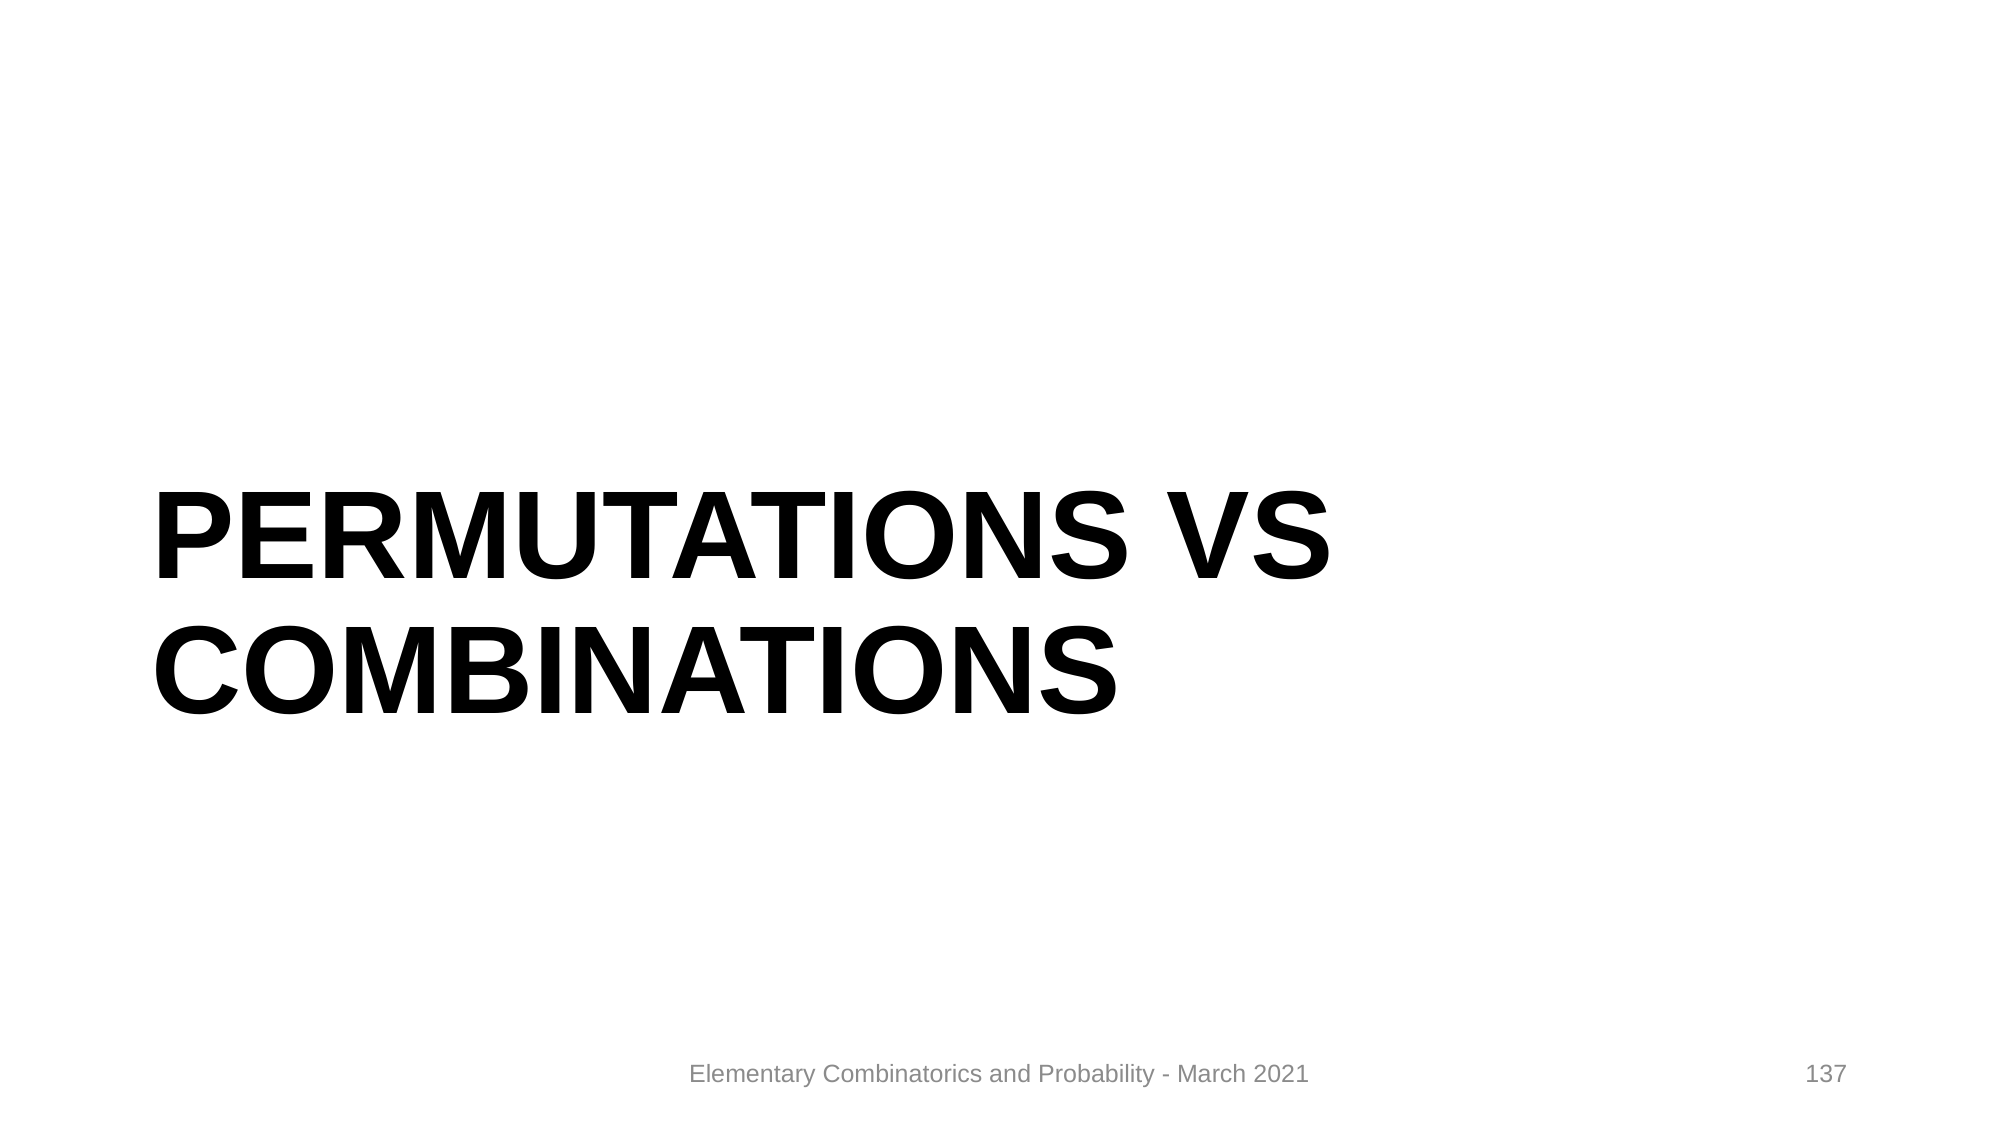

# PERMUTATIONS VS COMBINATIONS

Elementary Combinatorics and Probability - March 2021
137